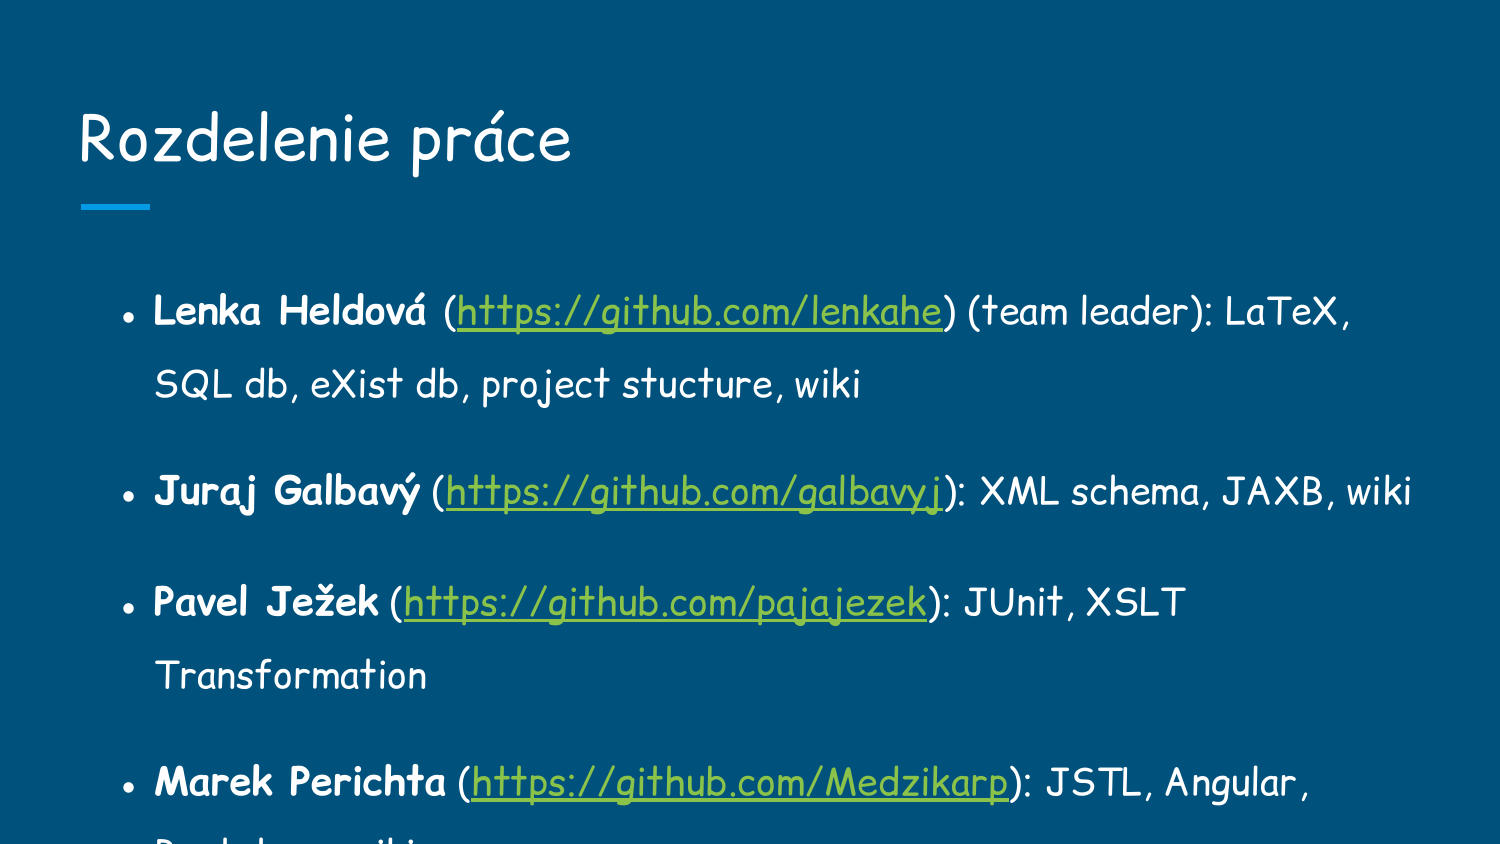

# Rozdelenie práce
Lenka Heldová (https://github.com/lenkahe) (team leader): LaTeX, SQL db, eXist db, project stucture, wiki
Juraj Galbavý (https://github.com/galbavyj): XML schema, JAXB, wiki
Pavel Ježek (https://github.com/pajajezek): JUnit, XSLT Transformation
Marek Perichta (https://github.com/Medzikarp): JSTL, Angular, Bootstrap, wiki